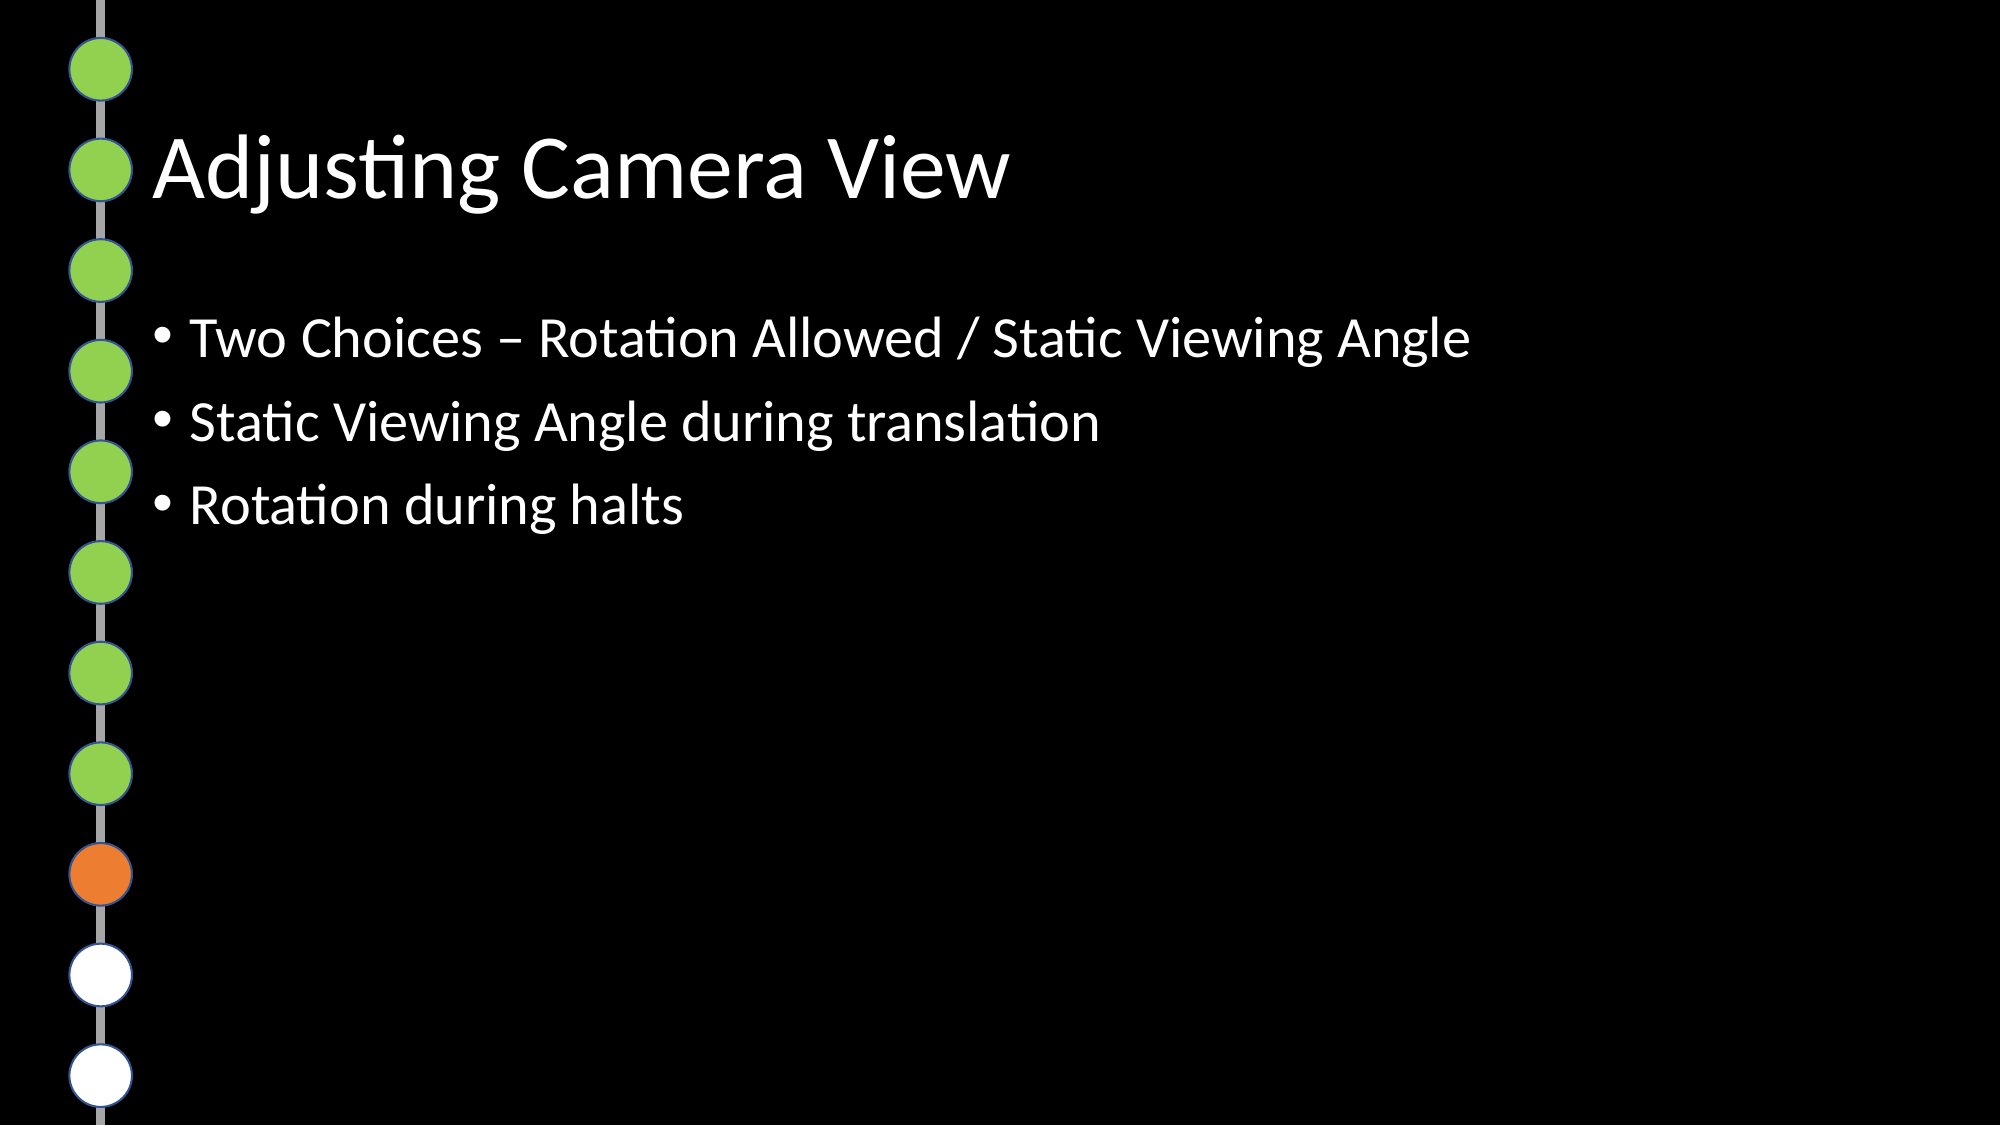

# Adjusting Camera View

Two Choices – Rotation Allowed / Static Viewing Angle
Static Viewing Angle during translation
Rotation during halts